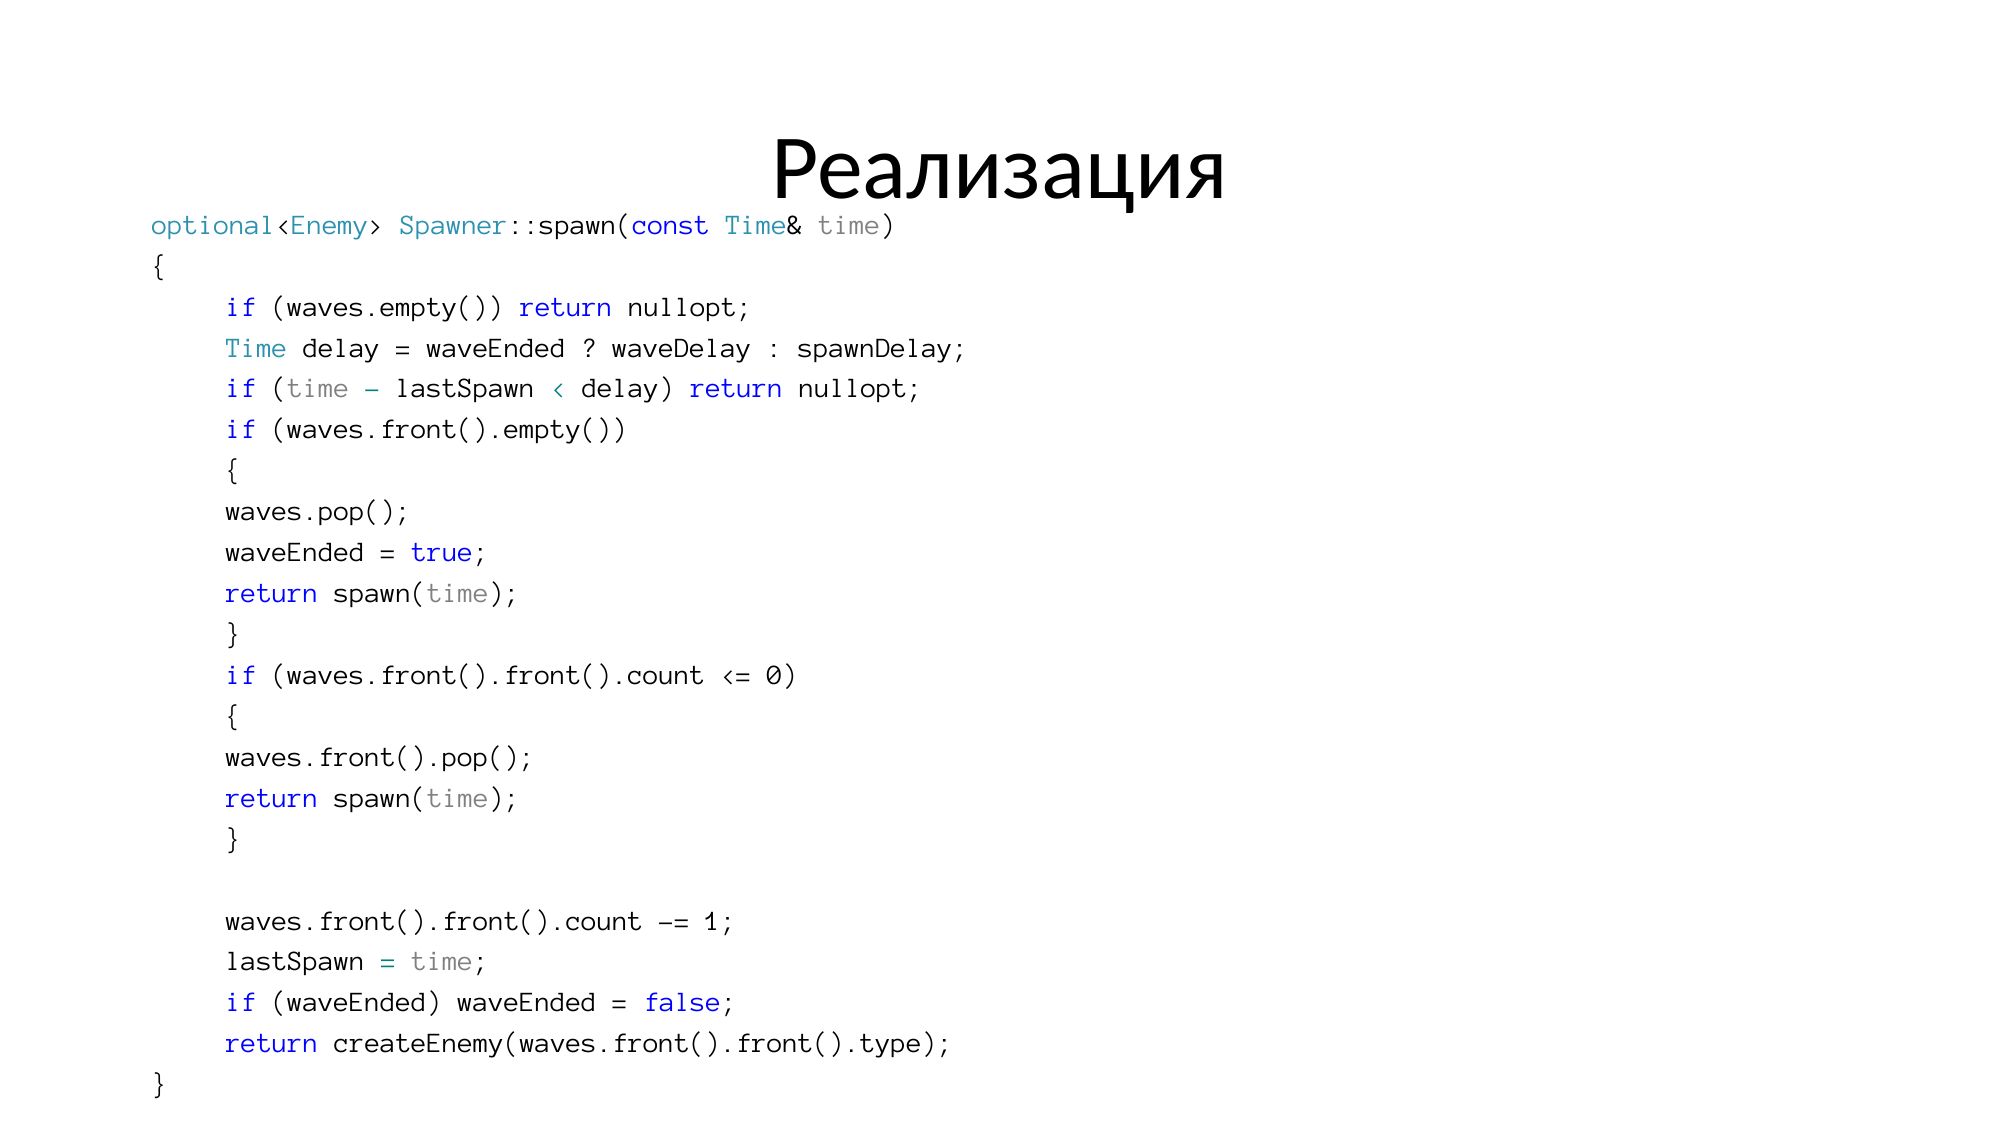

# Реализация
optional<Enemy> Spawner::spawn(const Time& time)
{
	if (waves.empty()) return nullopt;
	Time delay = waveEnded ? waveDelay : spawnDelay;
	if (time - lastSpawn < delay) return nullopt;
	if (waves.front().empty())
	{
		waves.pop();
		waveEnded = true;
		return spawn(time);
	}
	if (waves.front().front().count <= 0)
	{
		waves.front().pop();
		return spawn(time);
	}

	waves.front().front().count -= 1;
	lastSpawn = time;
	if (waveEnded) waveEnded = false;
	return createEnemy(waves.front().front().type);
}